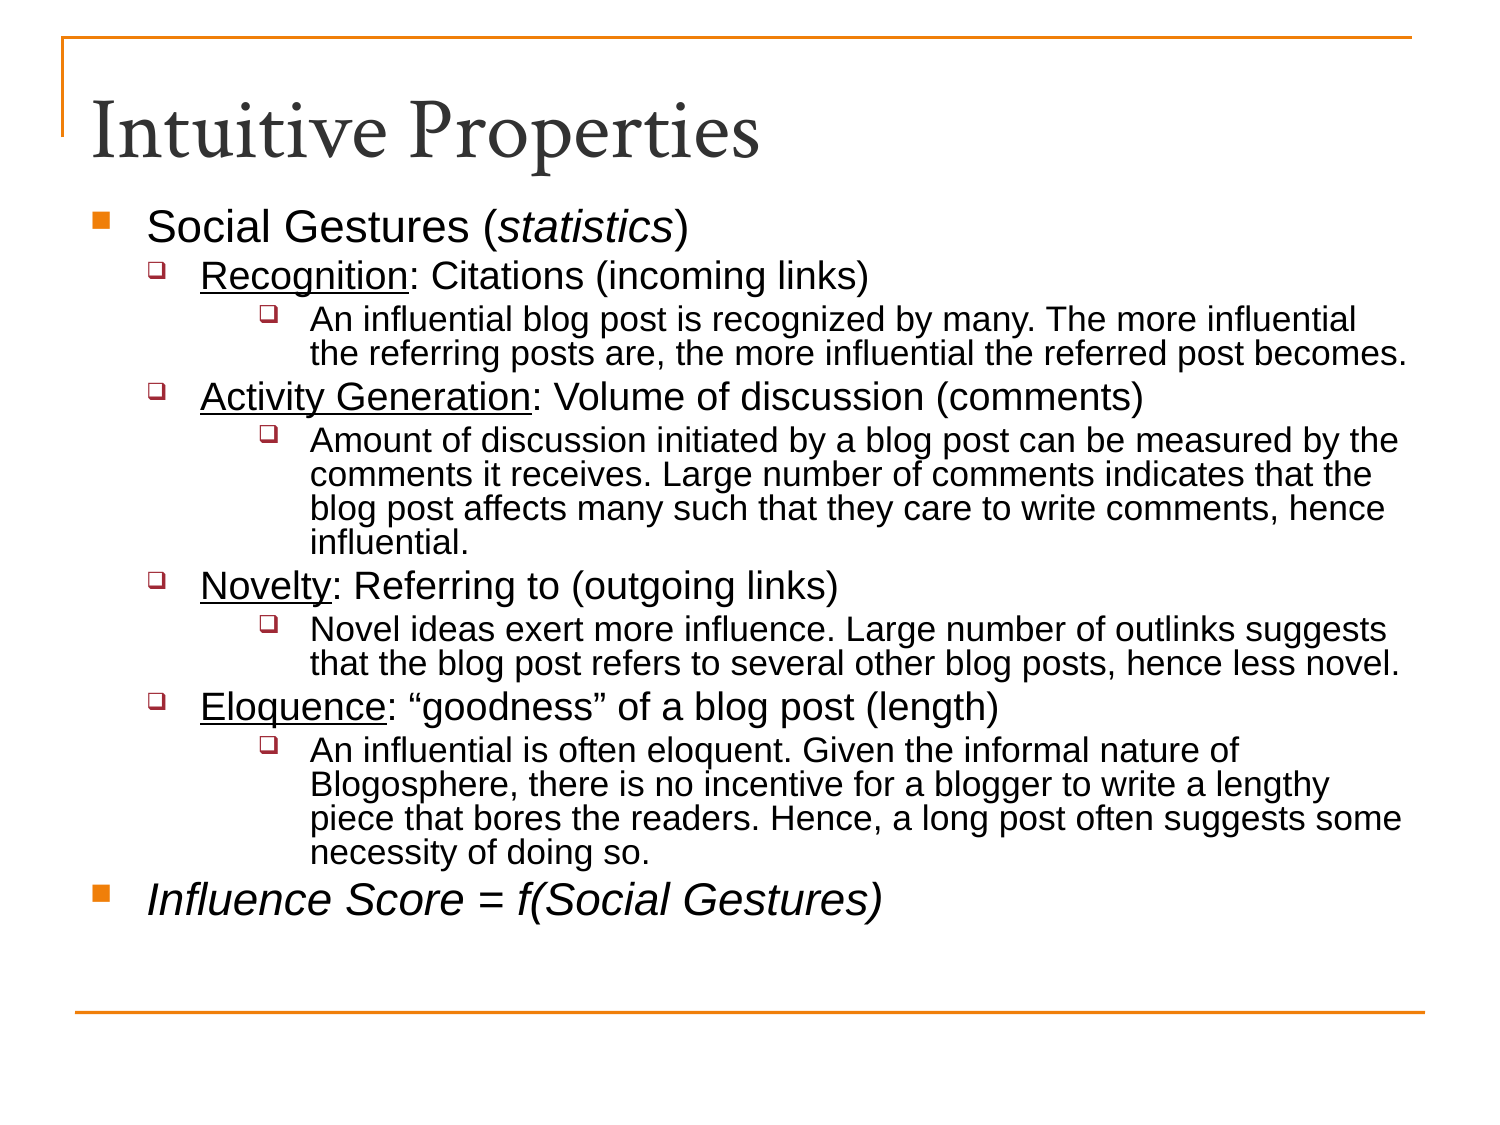

# Intuitive Properties
Social Gestures (statistics)
Recognition: Citations (incoming links)
An influential blog post is recognized by many. The more influential the referring posts are, the more influential the referred post becomes.
Activity Generation: Volume of discussion (comments)
Amount of discussion initiated by a blog post can be measured by the comments it receives. Large number of comments indicates that the blog post affects many such that they care to write comments, hence influential.
Novelty: Referring to (outgoing links)
Novel ideas exert more influence. Large number of outlinks suggests that the blog post refers to several other blog posts, hence less novel.
Eloquence: “goodness” of a blog post (length)
An influential is often eloquent. Given the informal nature of Blogosphere, there is no incentive for a blogger to write a lengthy piece that bores the readers. Hence, a long post often suggests some necessity of doing so.
Influence Score = f(Social Gestures)